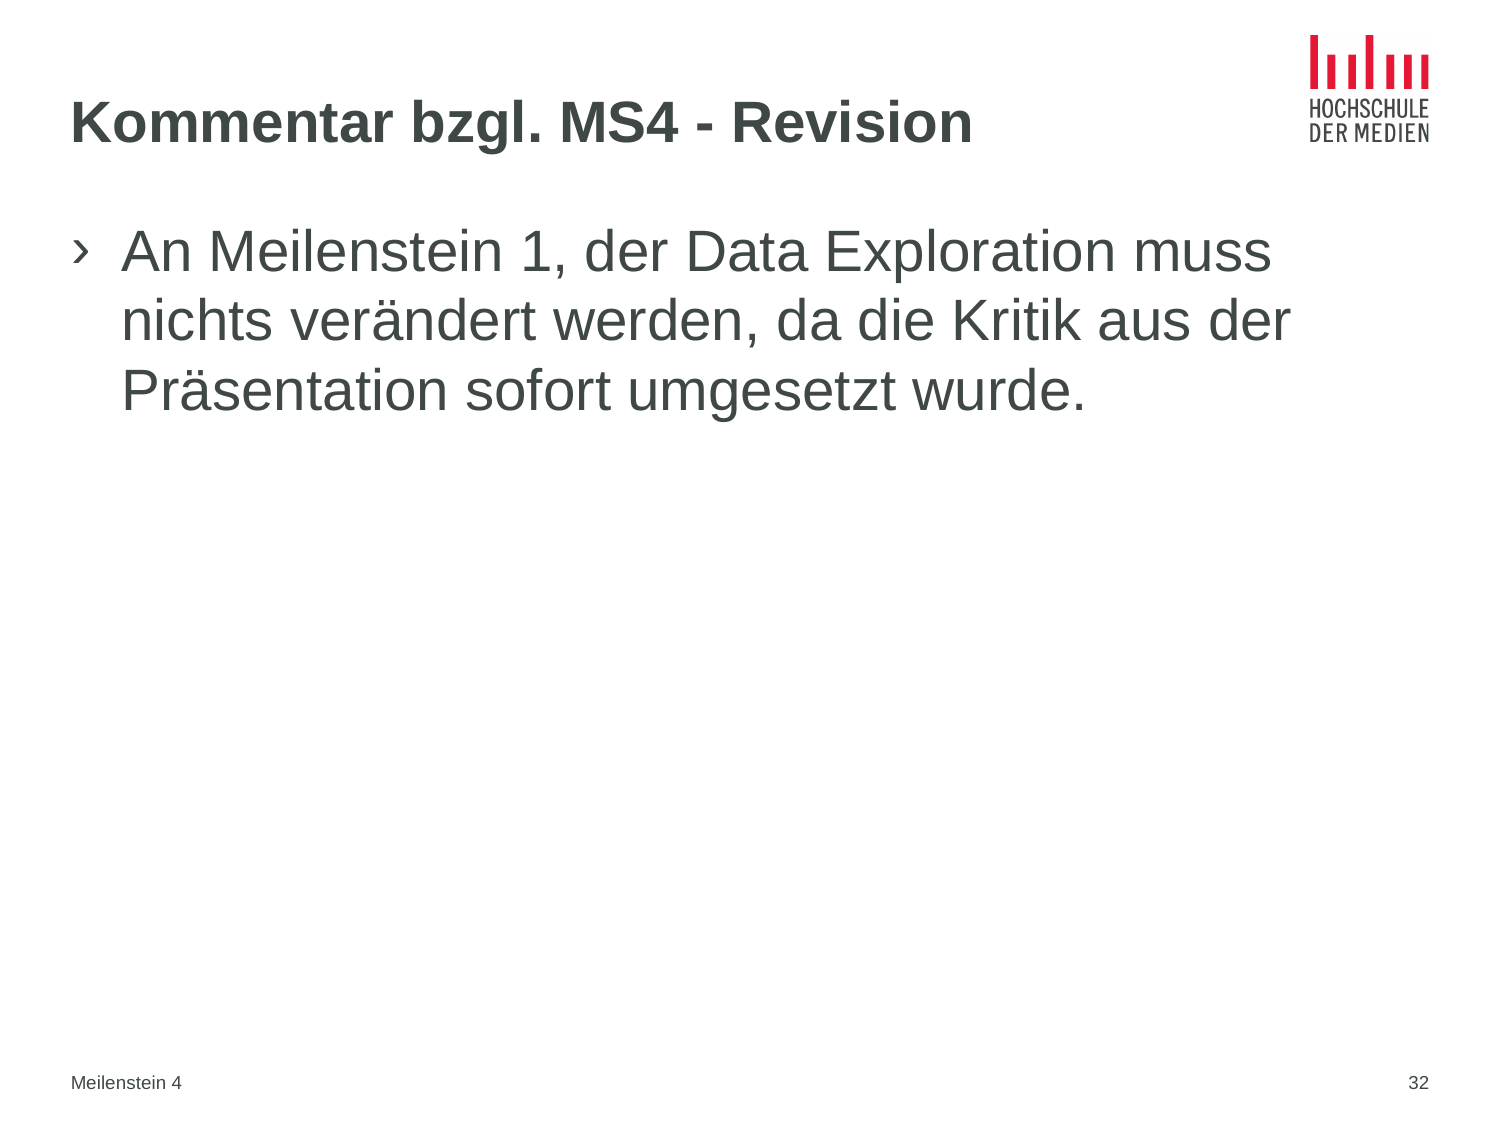

# Kommentar bzgl. MS4 - Revision
An Meilenstein 1, der Data Exploration muss nichts verändert werden, da die Kritik aus der Präsentation sofort umgesetzt wurde.